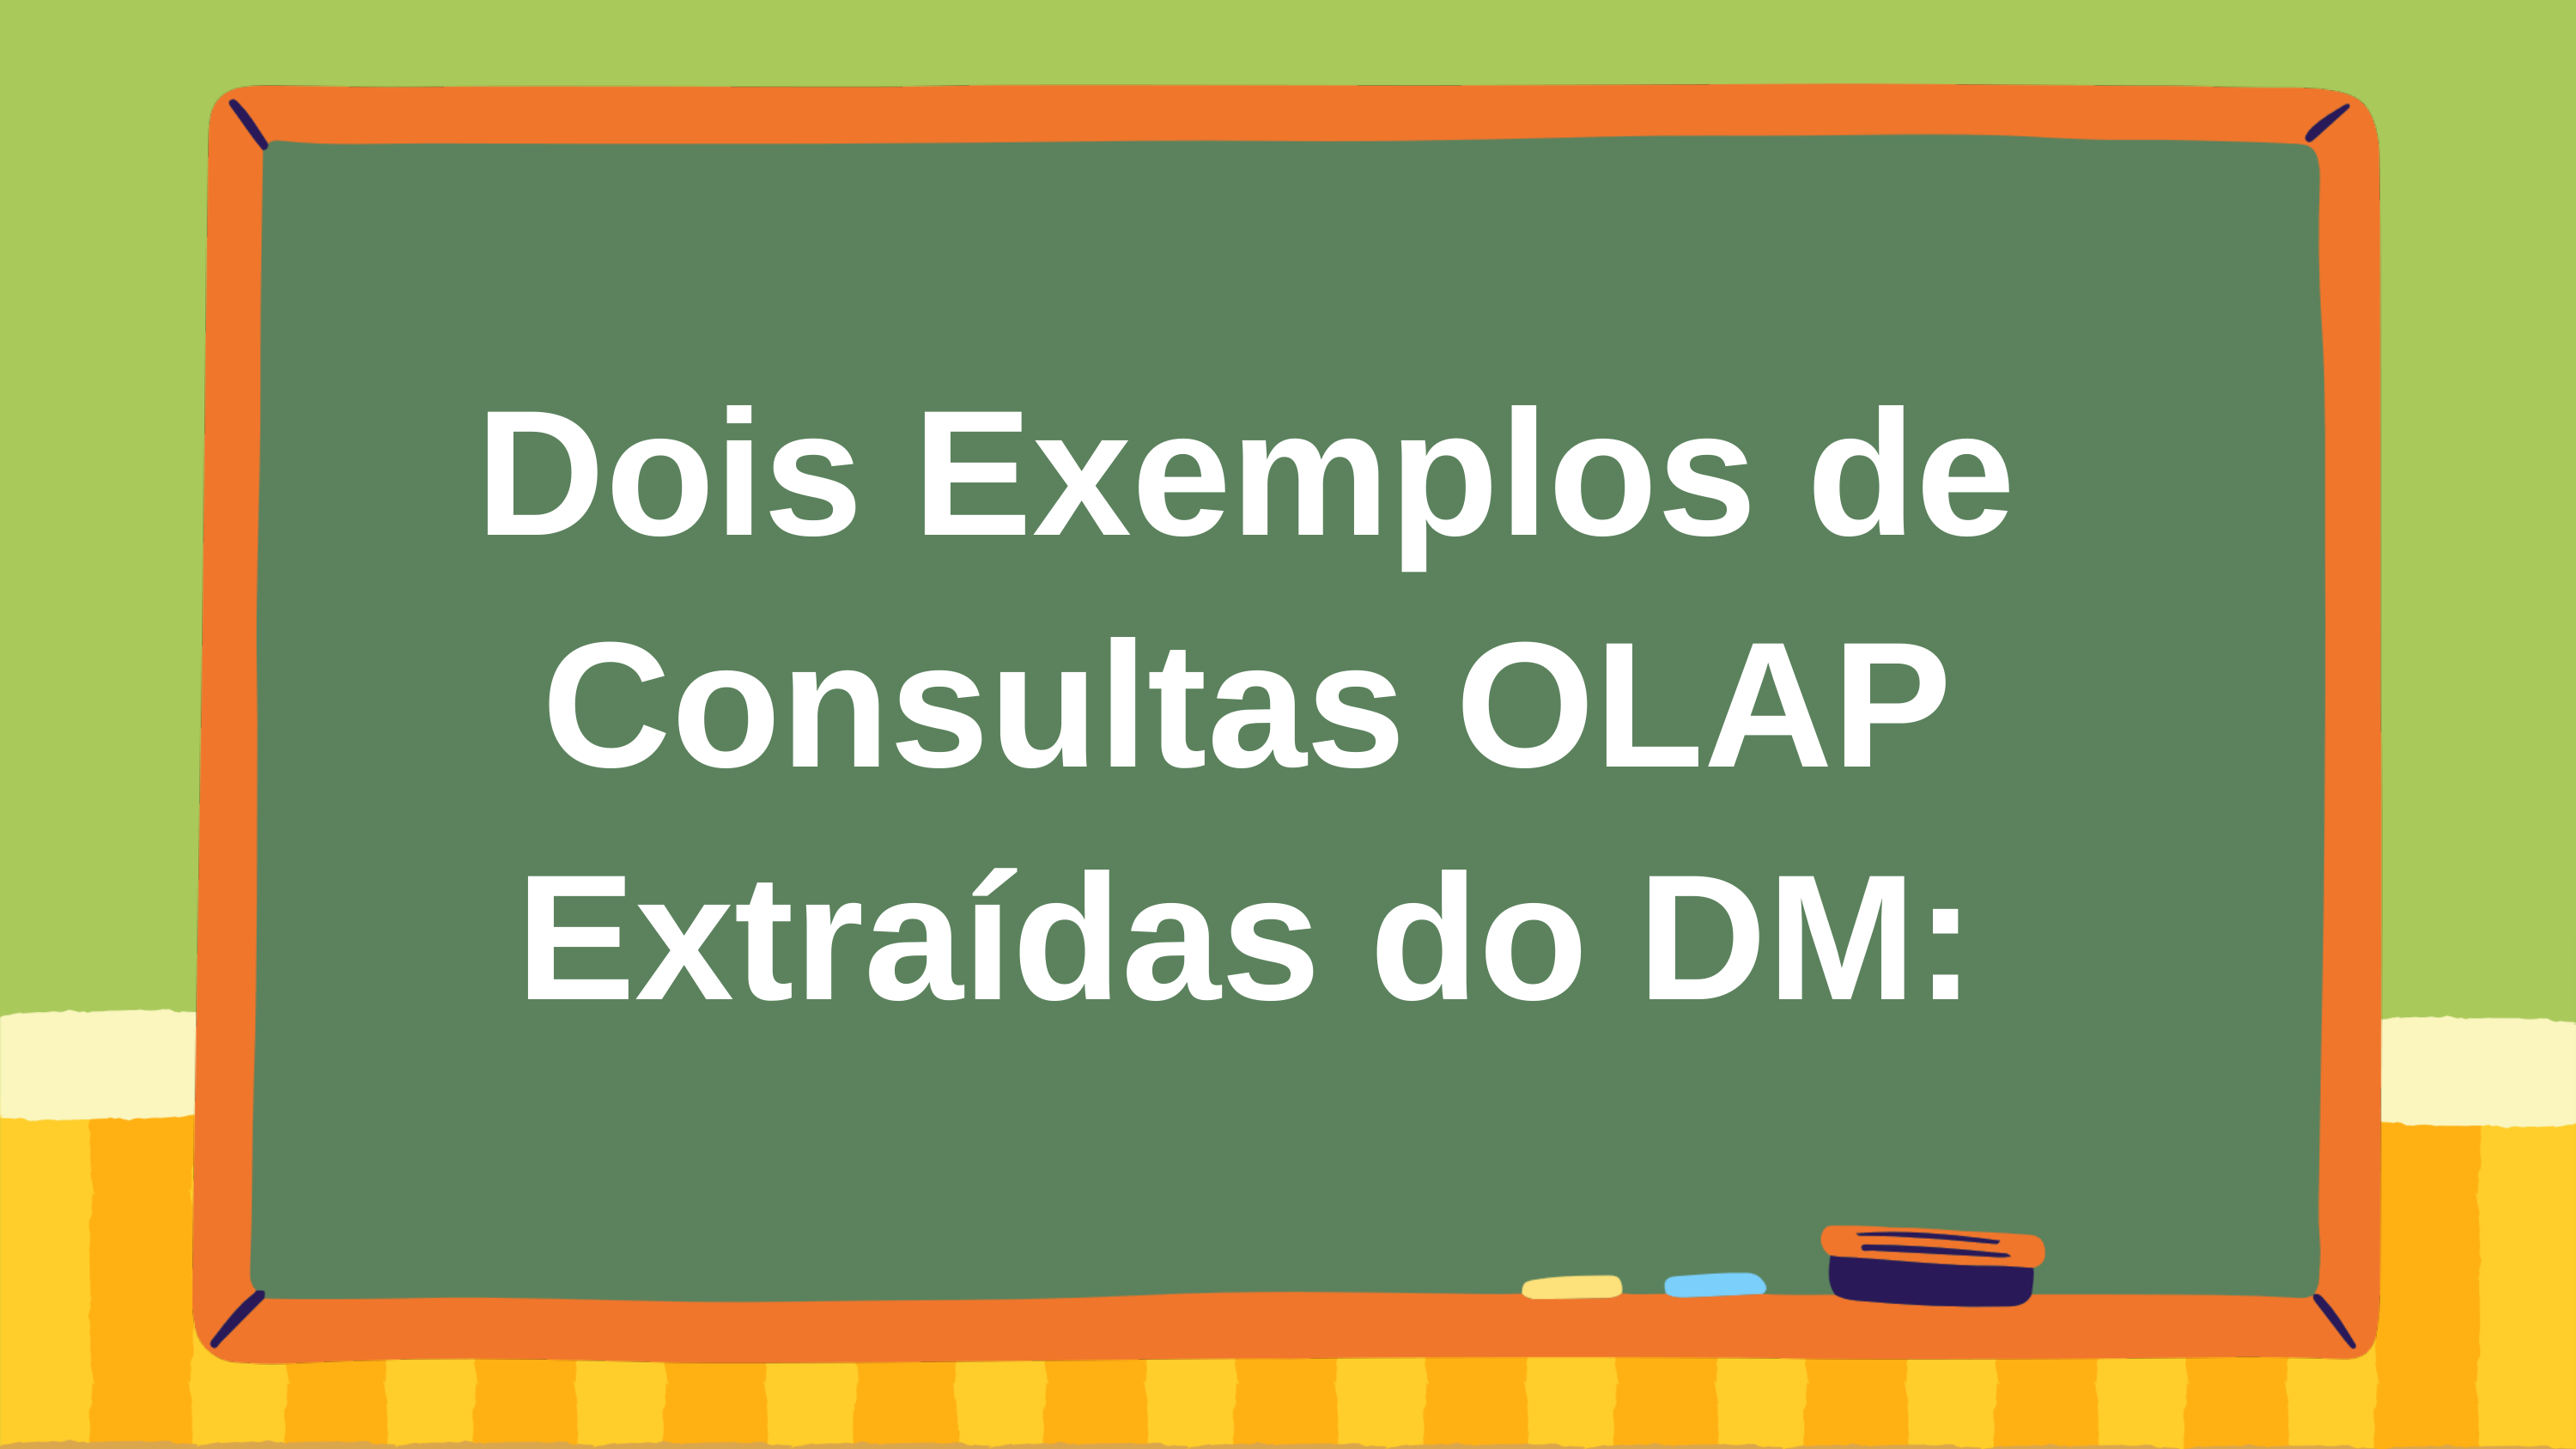

Dois Exemplos de Consultas OLAP Extraídas do DM: